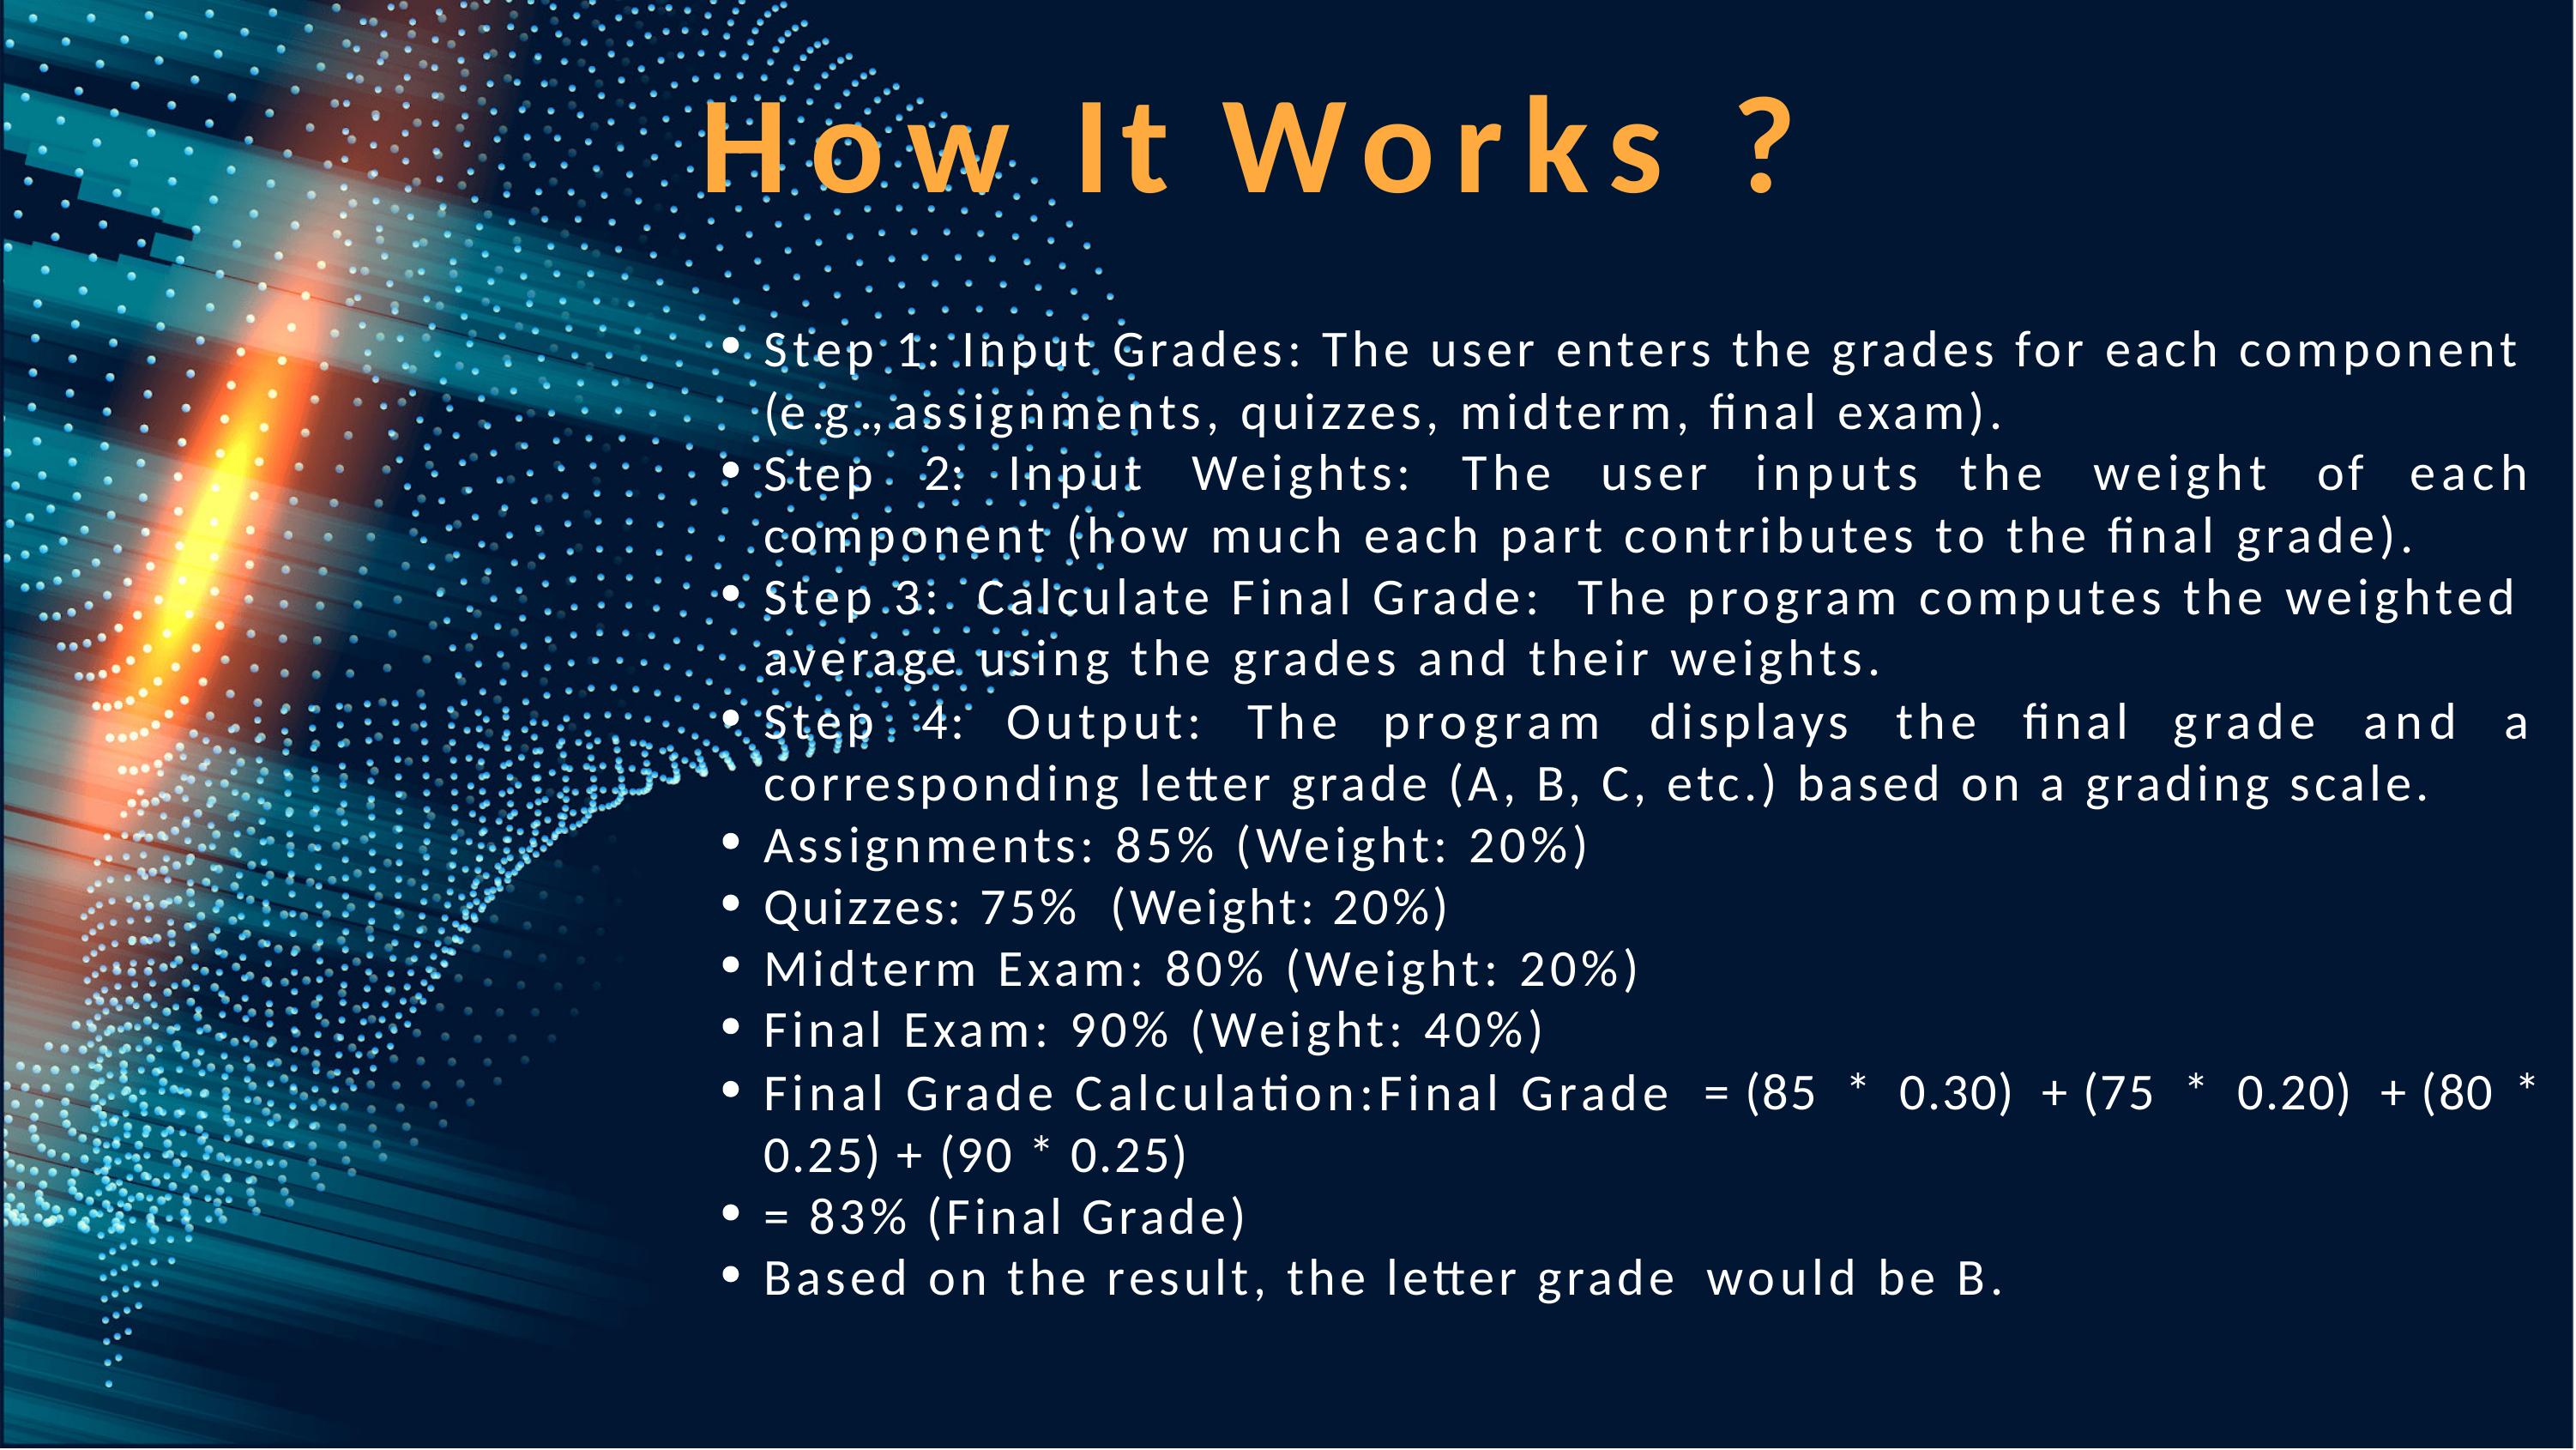

How
It
Works ?
Step
(e.g., Step
1: Input Grades: The user enters the grades for each component
assignments, quizzes, midterm, ﬁnal exam).

2:
Input
Weights:
The
user
inputs  the
weight
of
each

component (how much each part contributes to the ﬁnal grade).
Step 3:  Calculate Final Grade:  The program computes the weighted
average using the grades and their weights.

Step
4:
Output:
The
program
displays
the
ﬁnal
grade
and
a

corresponding letter grade (A, B, C, etc.) based on a grading scale.
Assignments: 85% (Weight: 20%)
Quizzes: 75%  (Weight: 20%)
Midterm Exam: 80% (Weight: 20%)
Final Exam: 90% (Weight: 40%)

Final Grade Calculation:Final Grade
0.25) + (90 * 0.25)
= 83% (Final Grade)
Based on the result, the letter grade
= (85  *  0.30)  + (75  *  0.20)  + (80
*

would be B.